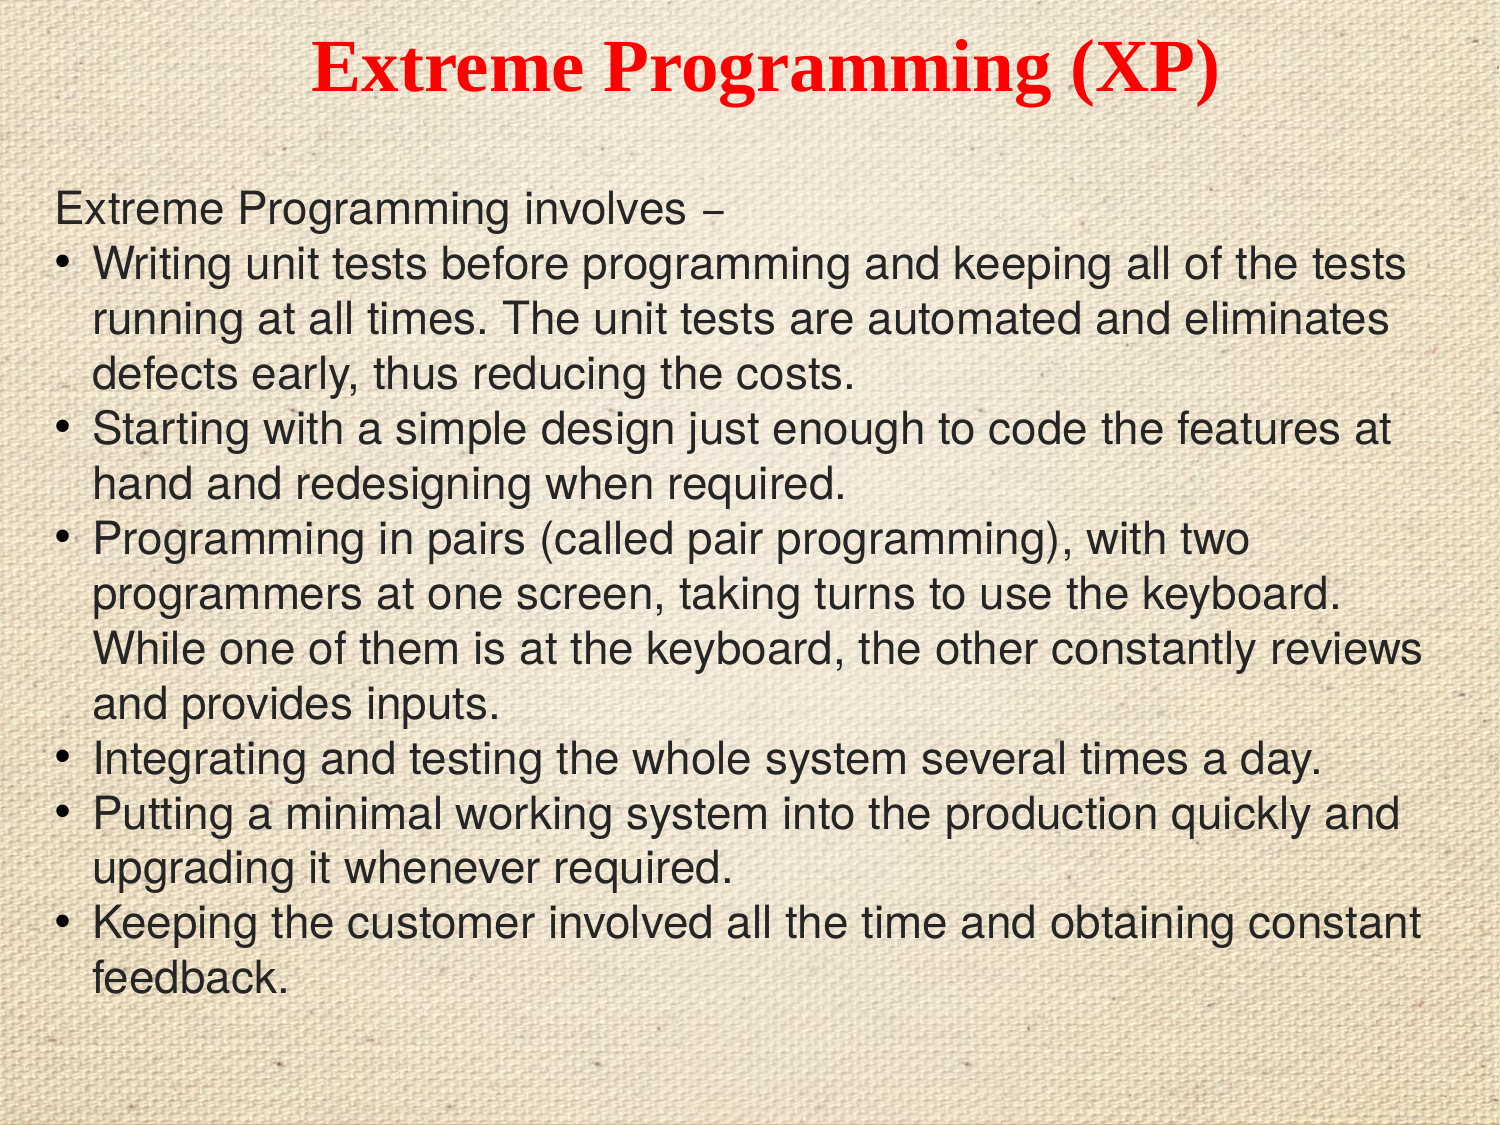

# Extreme Programming (XP)
Extreme Programming involves −
Writing unit tests before programming and keeping all of the tests running at all times. The unit tests are automated and eliminates defects early, thus reducing the costs.
Starting with a simple design just enough to code the features at hand and redesigning when required.
Programming in pairs (called pair programming), with two programmers at one screen, taking turns to use the keyboard. While one of them is at the keyboard, the other constantly reviews and provides inputs.
Integrating and testing the whole system several times a day.
Putting a minimal working system into the production quickly and upgrading it whenever required.
Keeping the customer involved all the time and obtaining constant feedback.